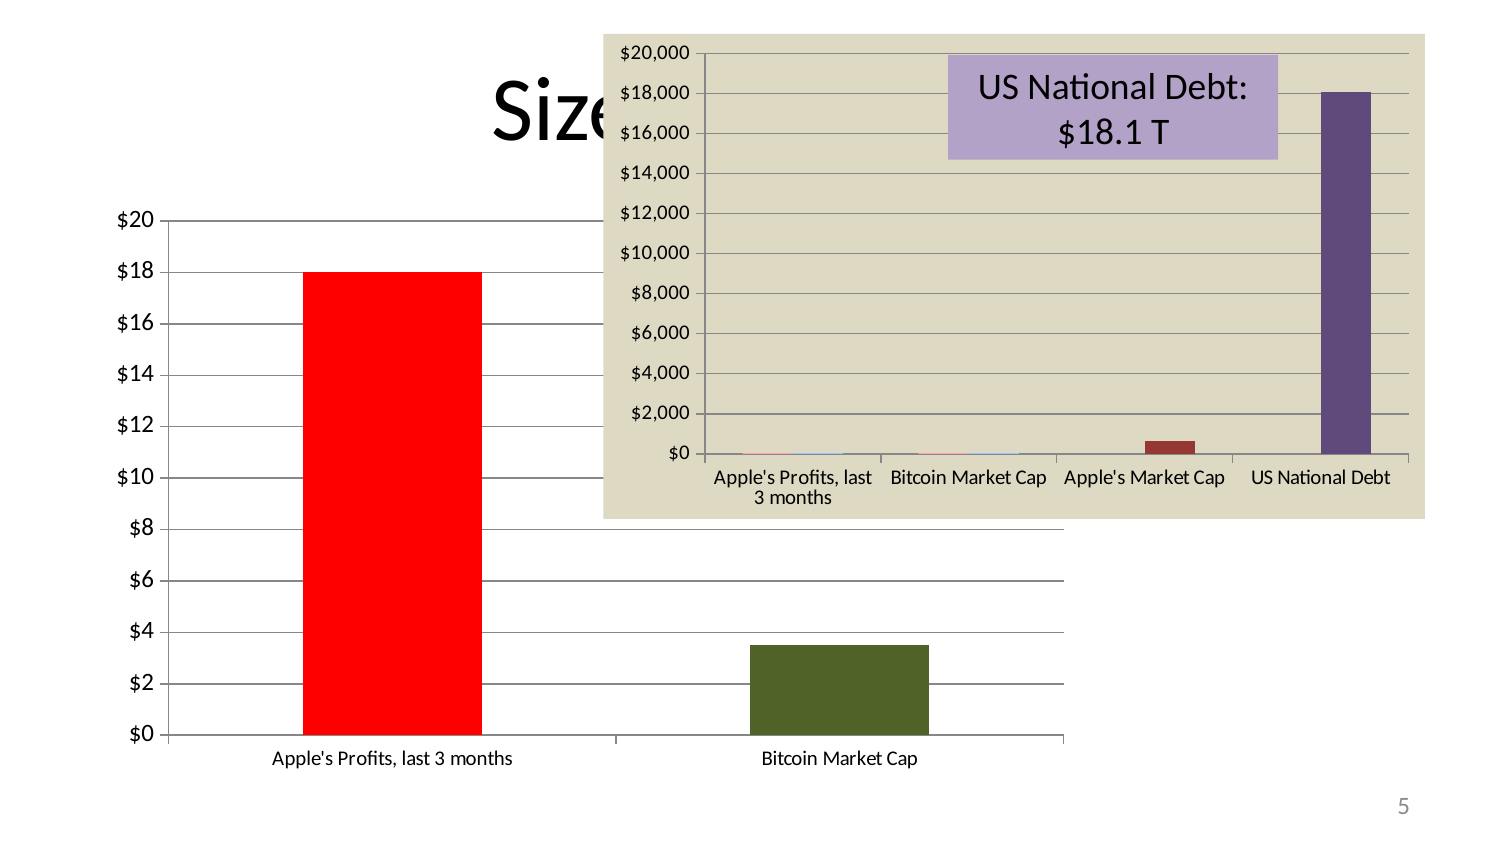

# Size of Bitcoin

[unsupported chart]

US National Debt: $18.1 T

### Chart

| Category |  |
|---|---|
| Apple's Profits, last 3 months | 18.0 |
| Bitcoin Market Cap | 3.5 |
5